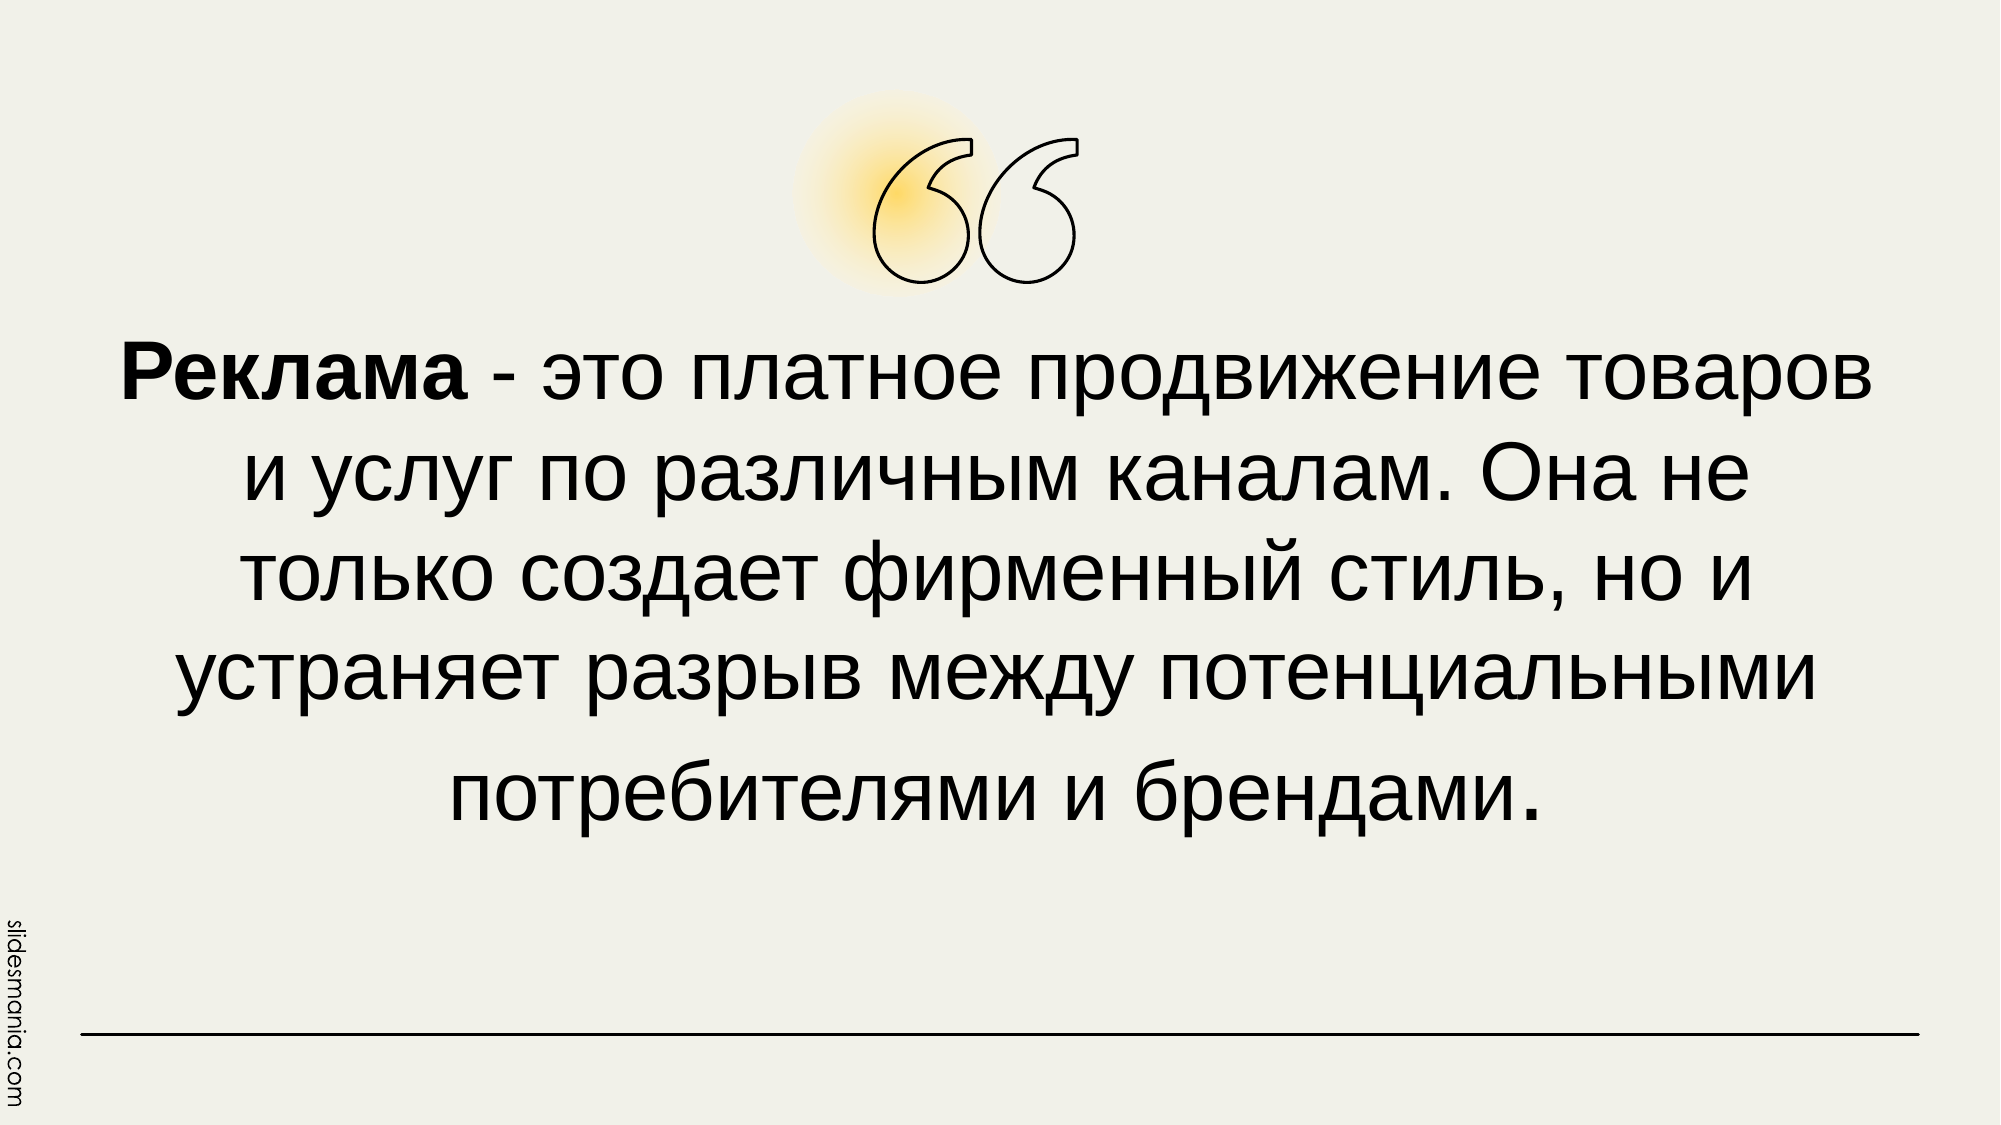

# Реклама - это платное продвижение товаров и услуг по различным каналам. Она не только создает фирменный стиль, но и устраняет разрыв между потенциальными потребителями и брендами.